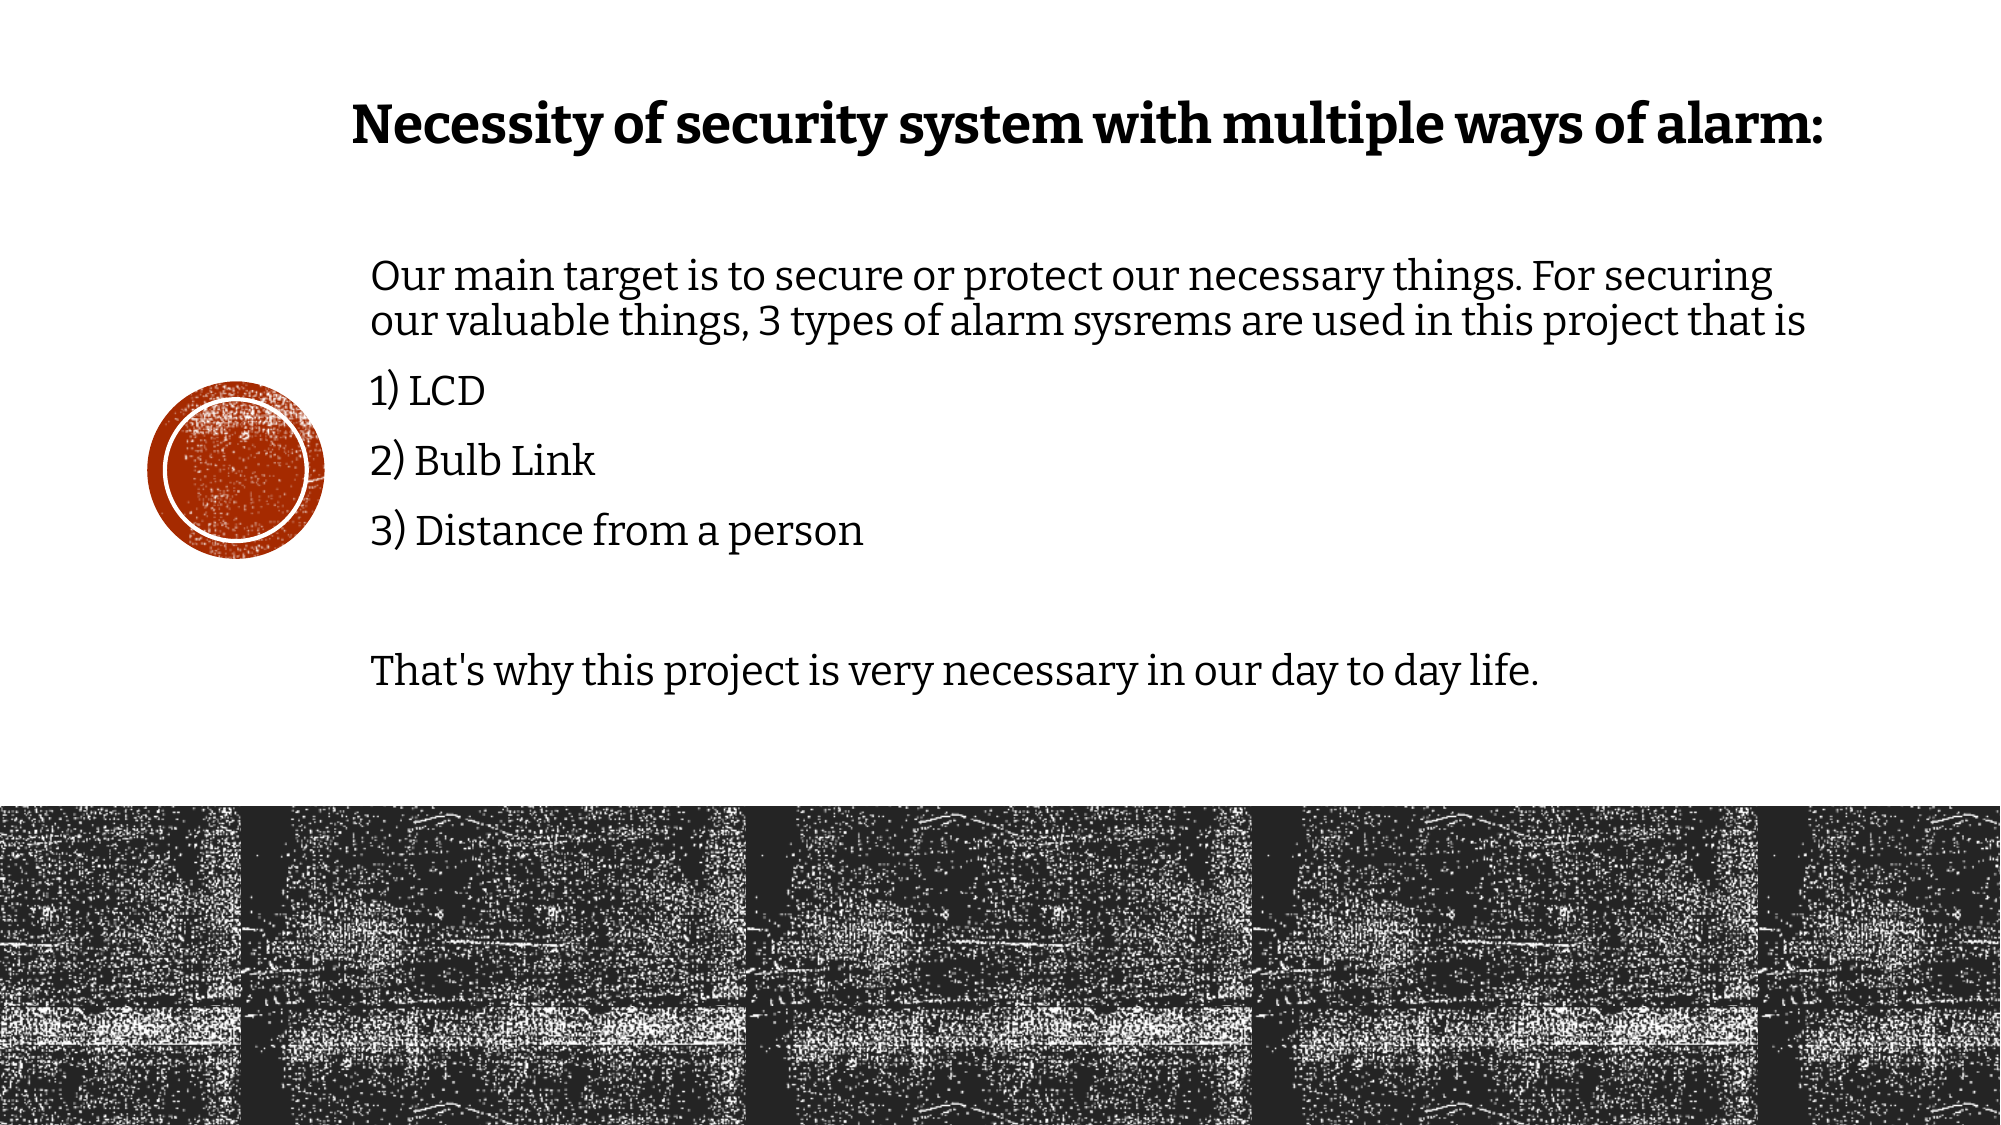

# Necessity of security system with multiple ways of alarm:
Our main target is to secure or protect our necessary things. For securing our valuable things, 3 types of alarm sysrems are used in this project that is
1) LCD
2) Bulb Link
3) Distance from a person

That's why this project is very necessary in our day to day life.